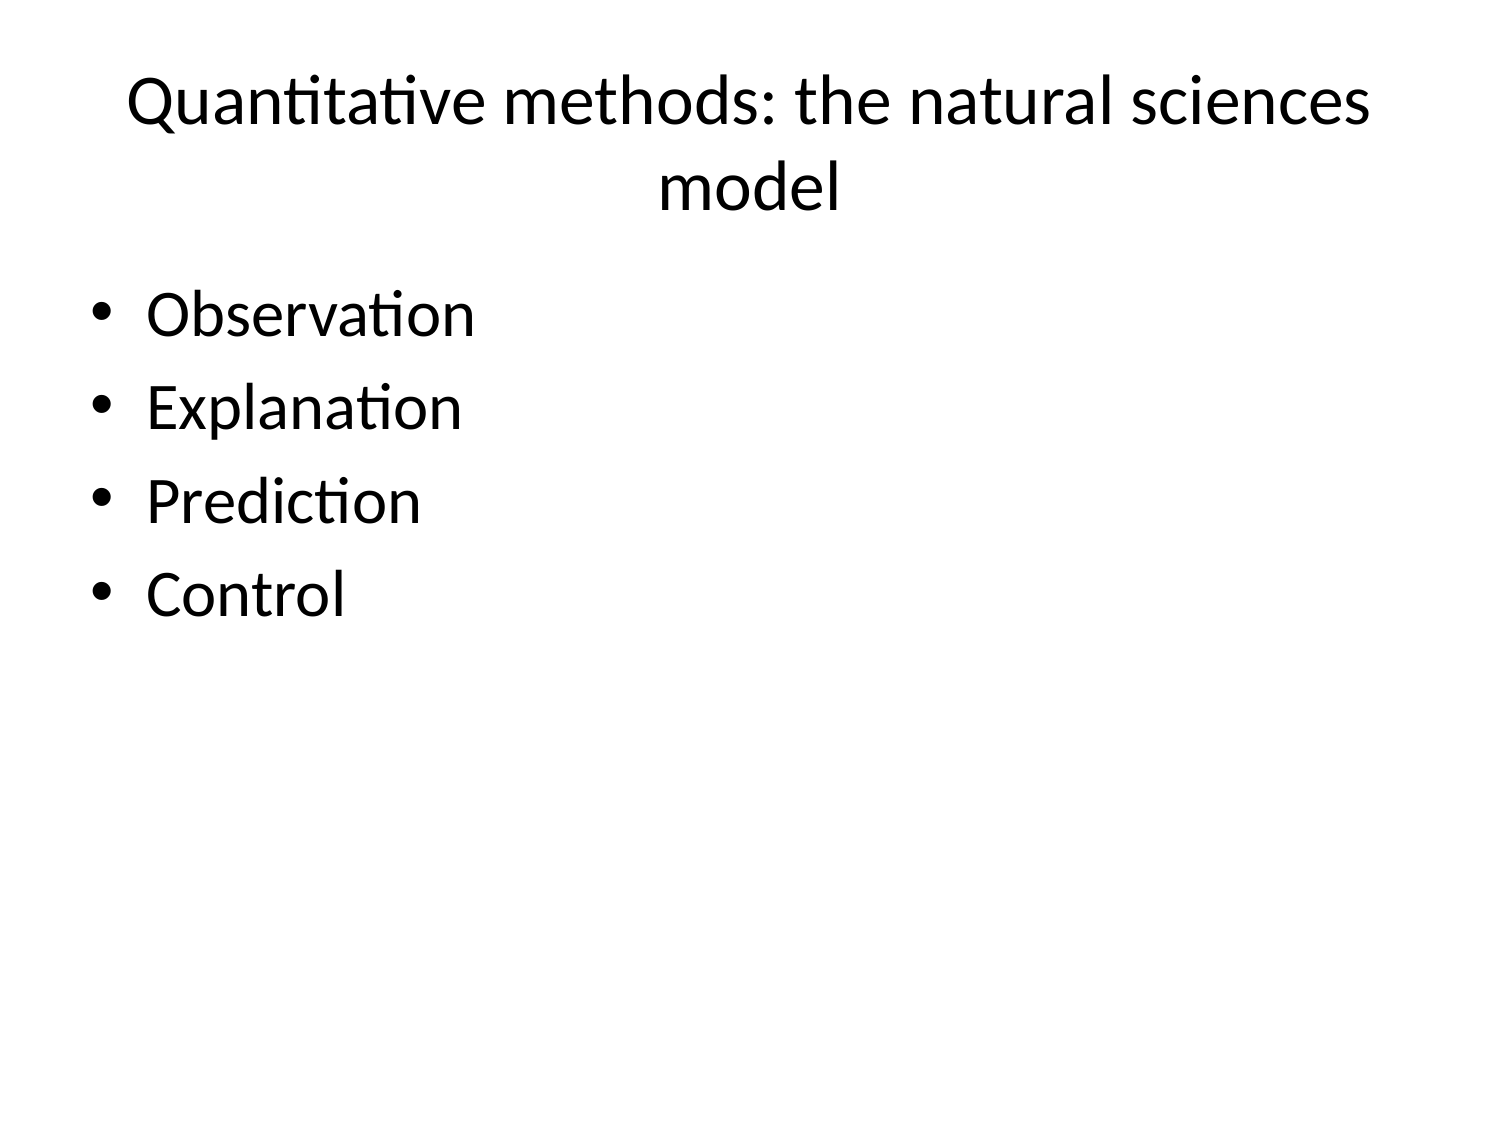

# Quantitative methods: the natural sciences model
Observation
Explanation
Prediction
Control